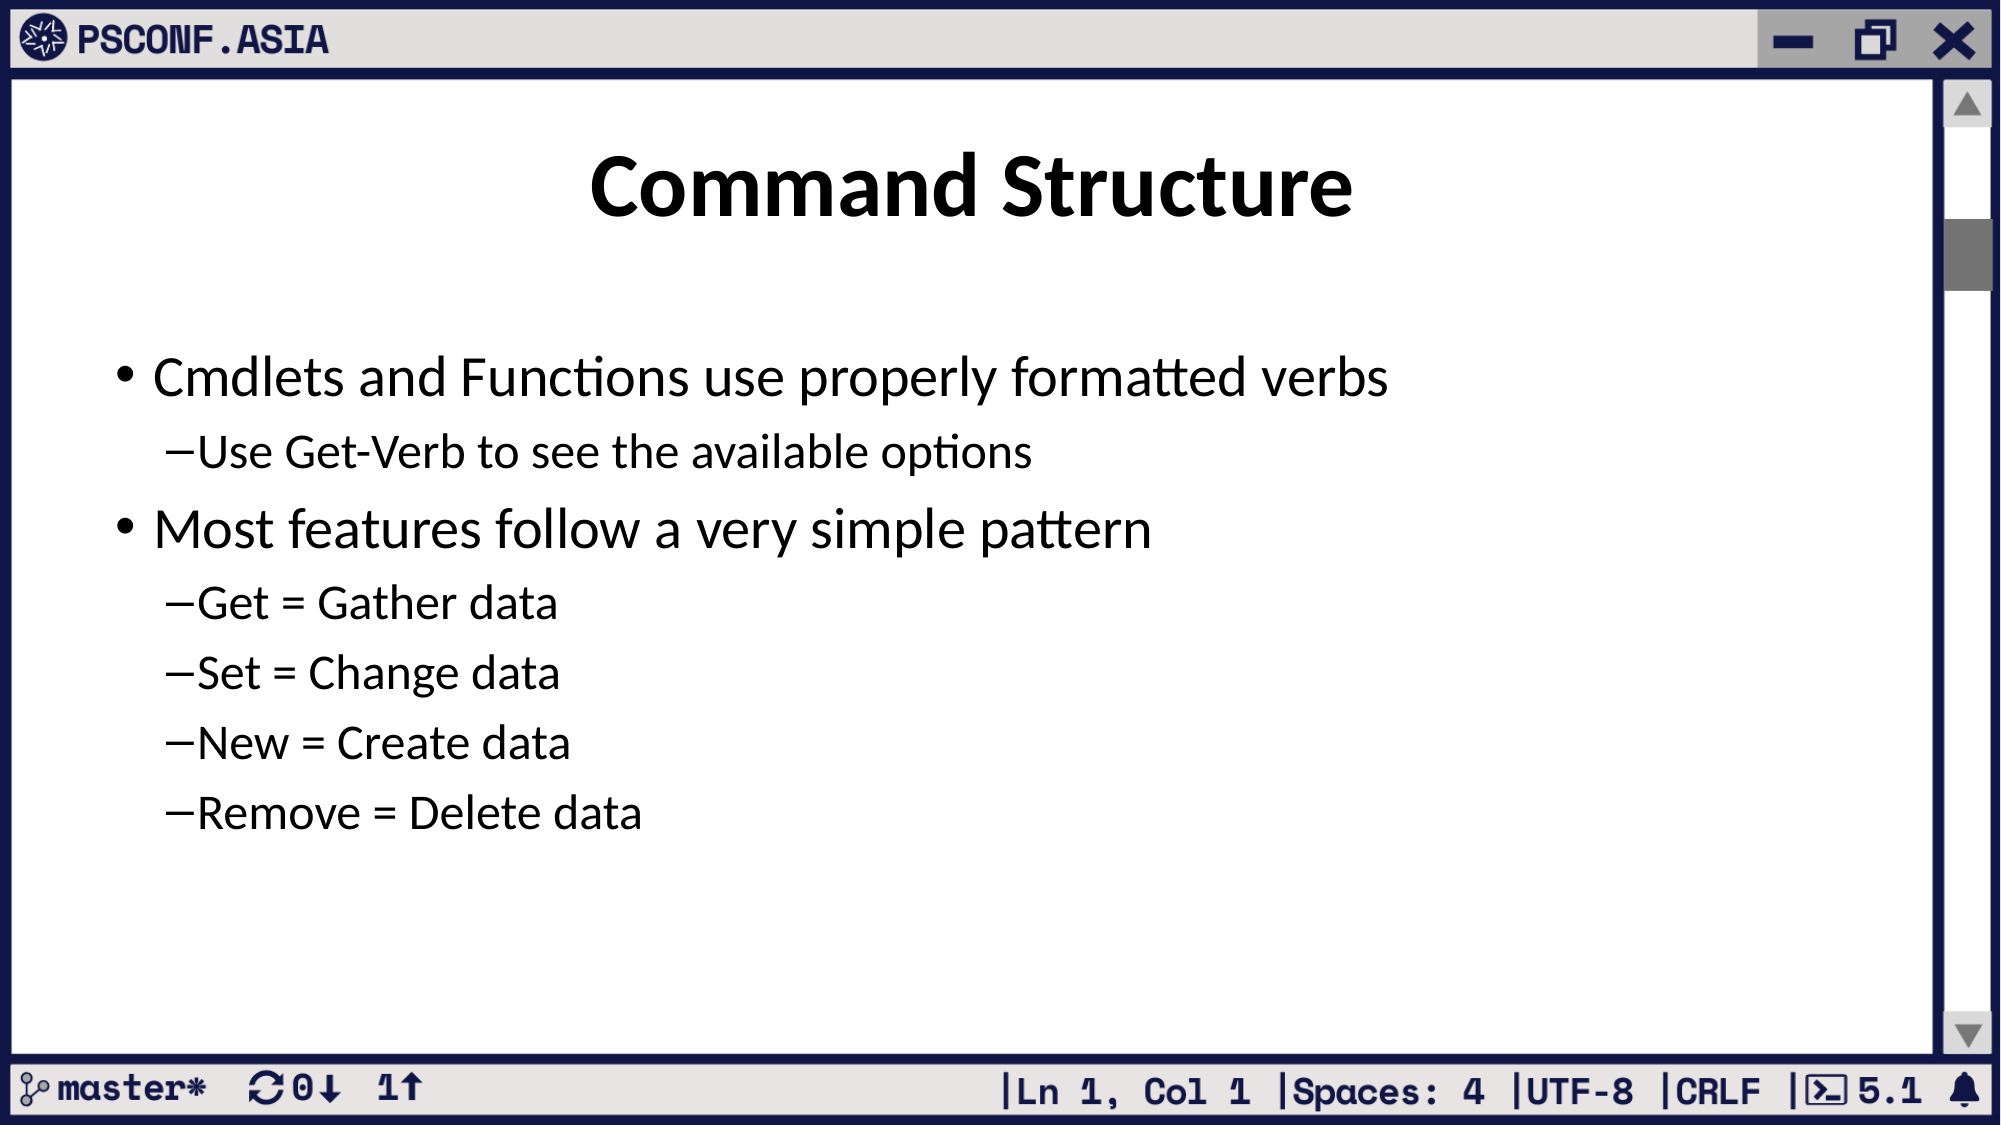

Command Structure
Cmdlets and Functions use properly formatted verbs
Use Get-Verb to see the available options
Most features follow a very simple pattern
Get = Gather data
Set = Change data
New = Create data
Remove = Delete data